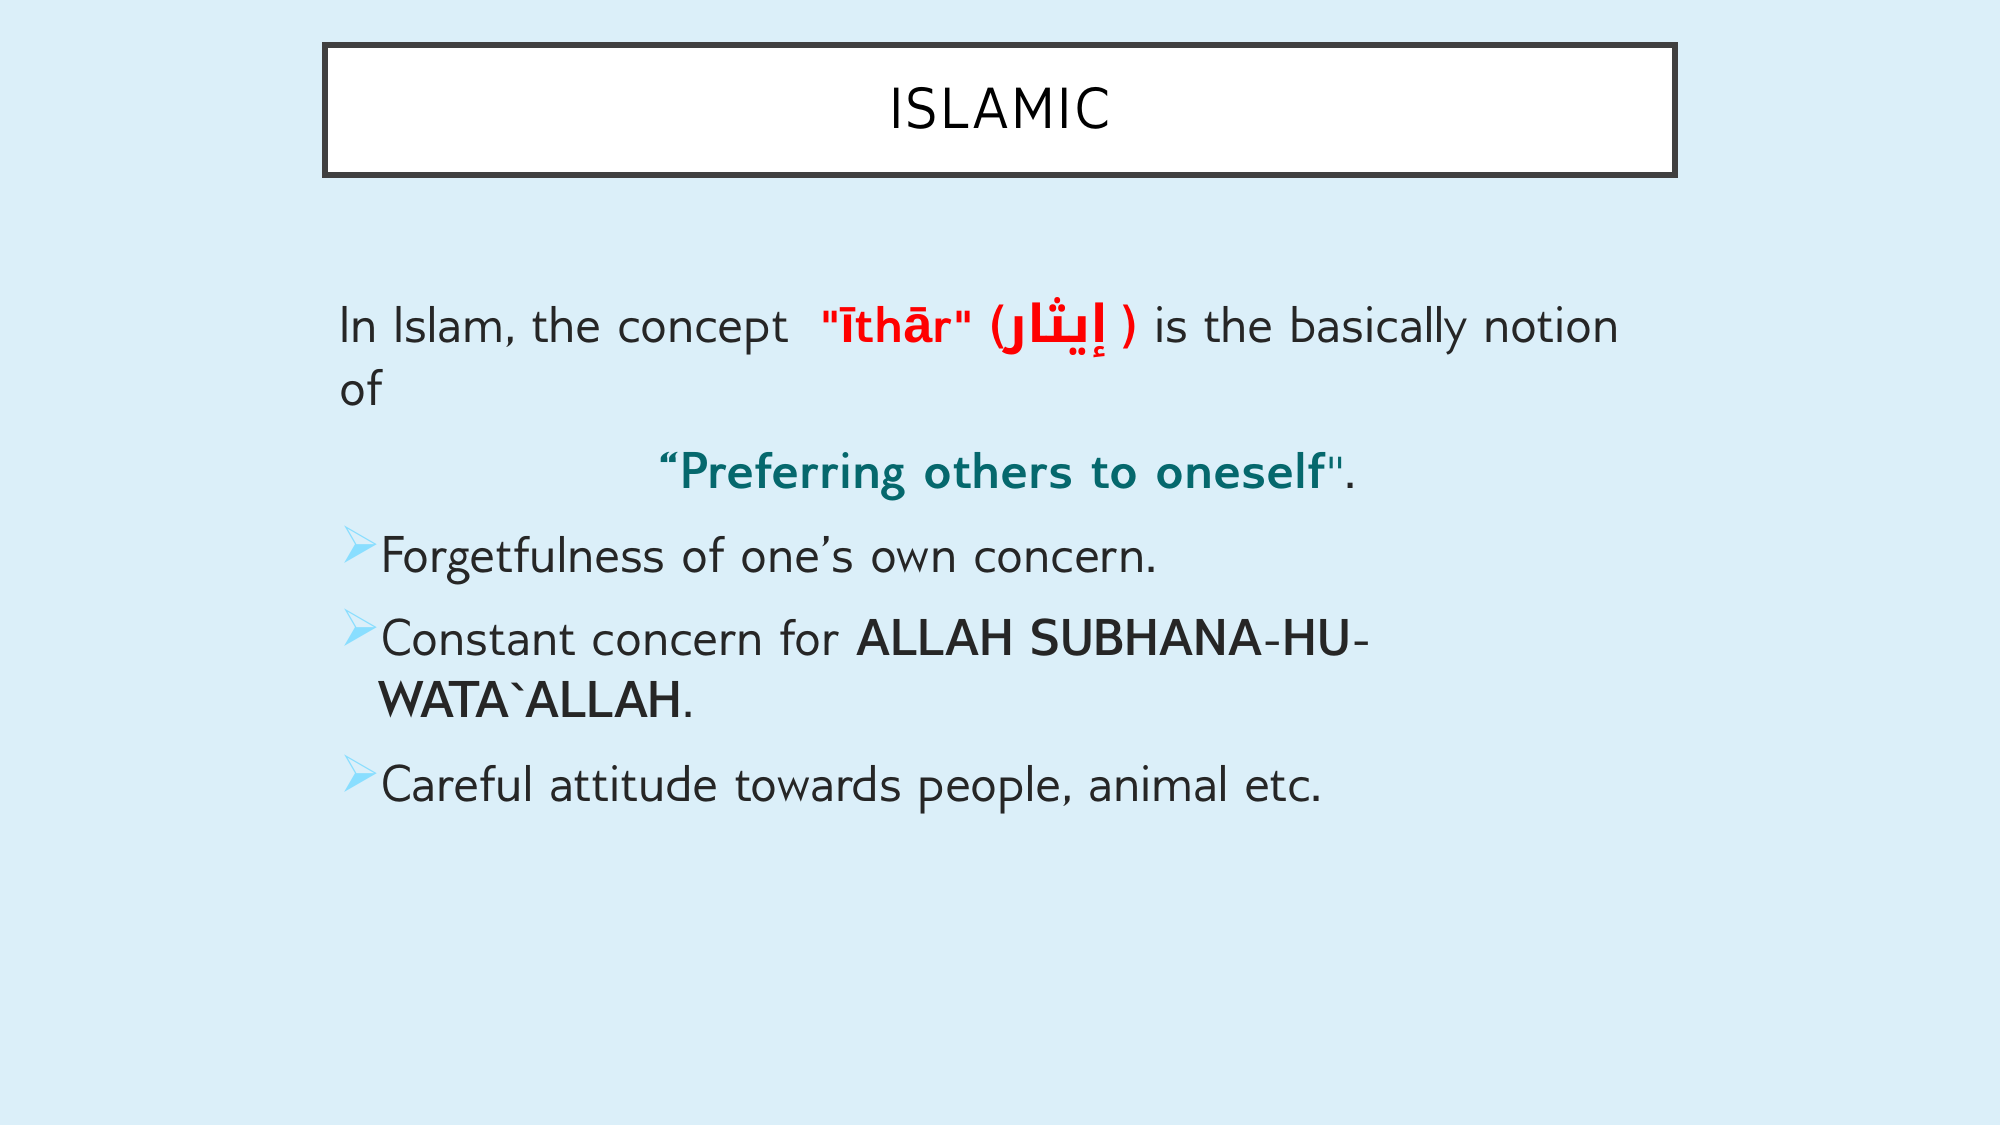

# ISLAMIC

In Islam, the concept  "īthār" (إيثار ) is the basically notion of
  “Preferring others to oneself".
Forgetfulness of one’s own concern.
Constant concern for ALLAH SUBHANA-HU-WATA`ALLAH.
Careful attitude towards people, animal etc.